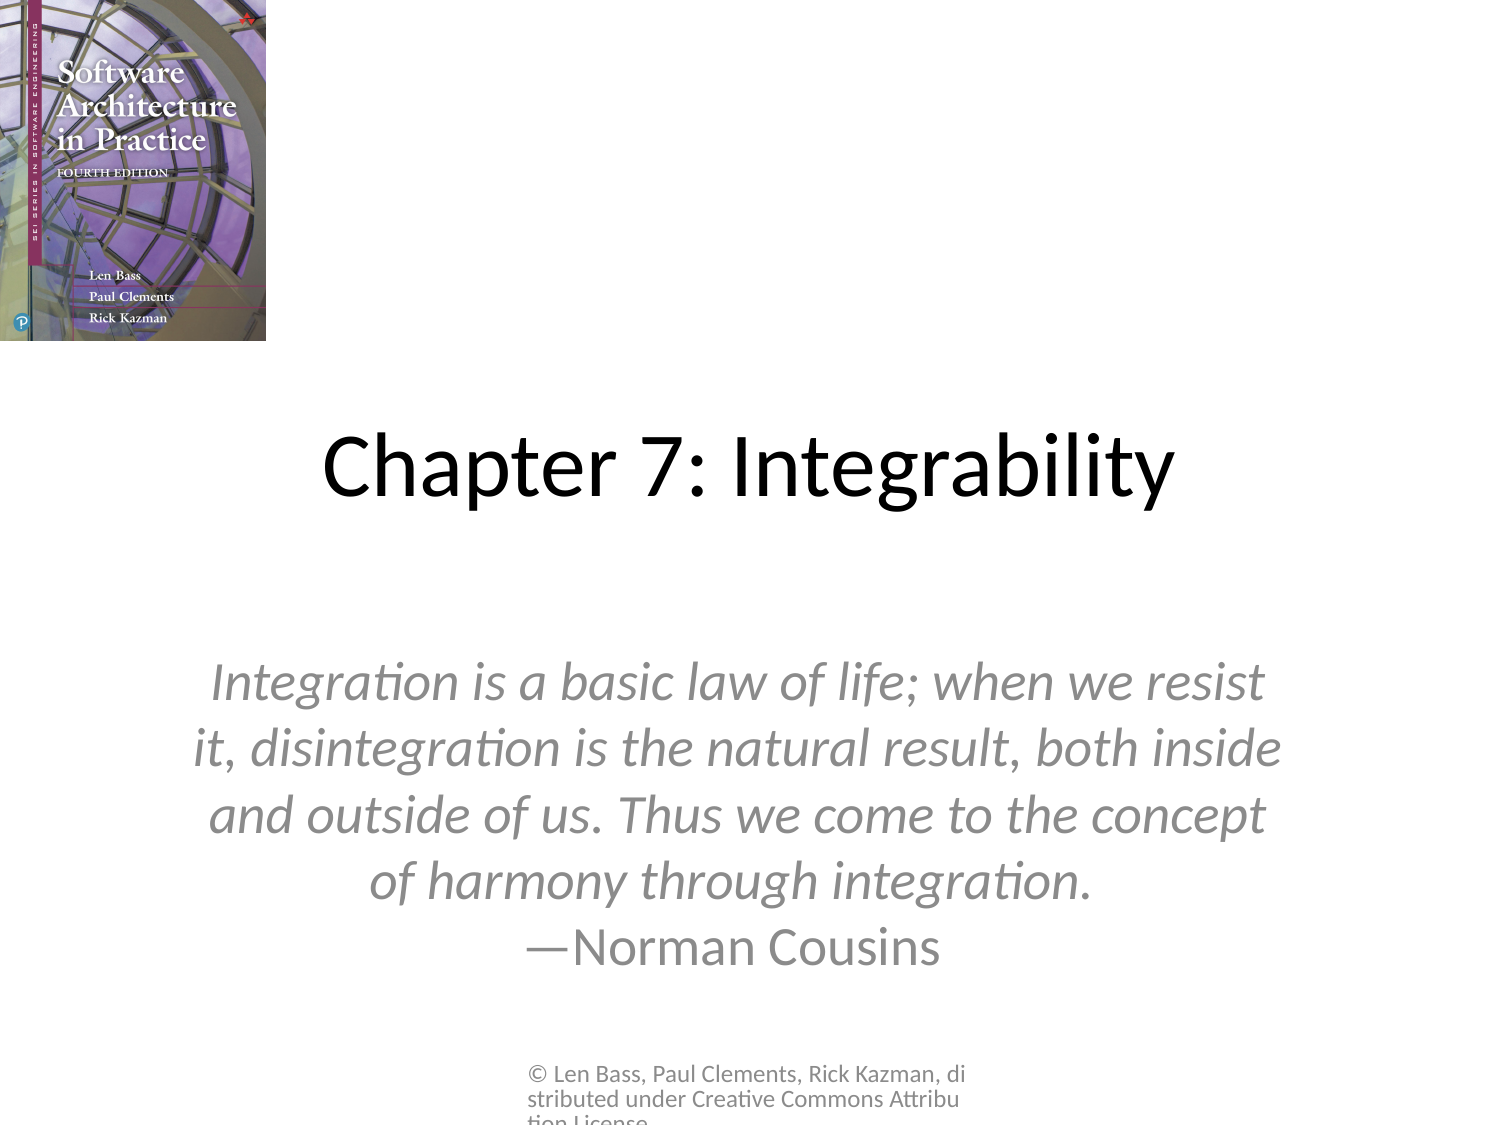

# Chapter 7: Integrability
Integration is a basic law of life; when we resist it, disintegration is the natural result, both inside and outside of us. Thus we come to the concept of harmony through integration.
—Norman Cousins

© Len Bass, Paul Clements, Rick Kazman, distributed under Creative Commons Attribution License